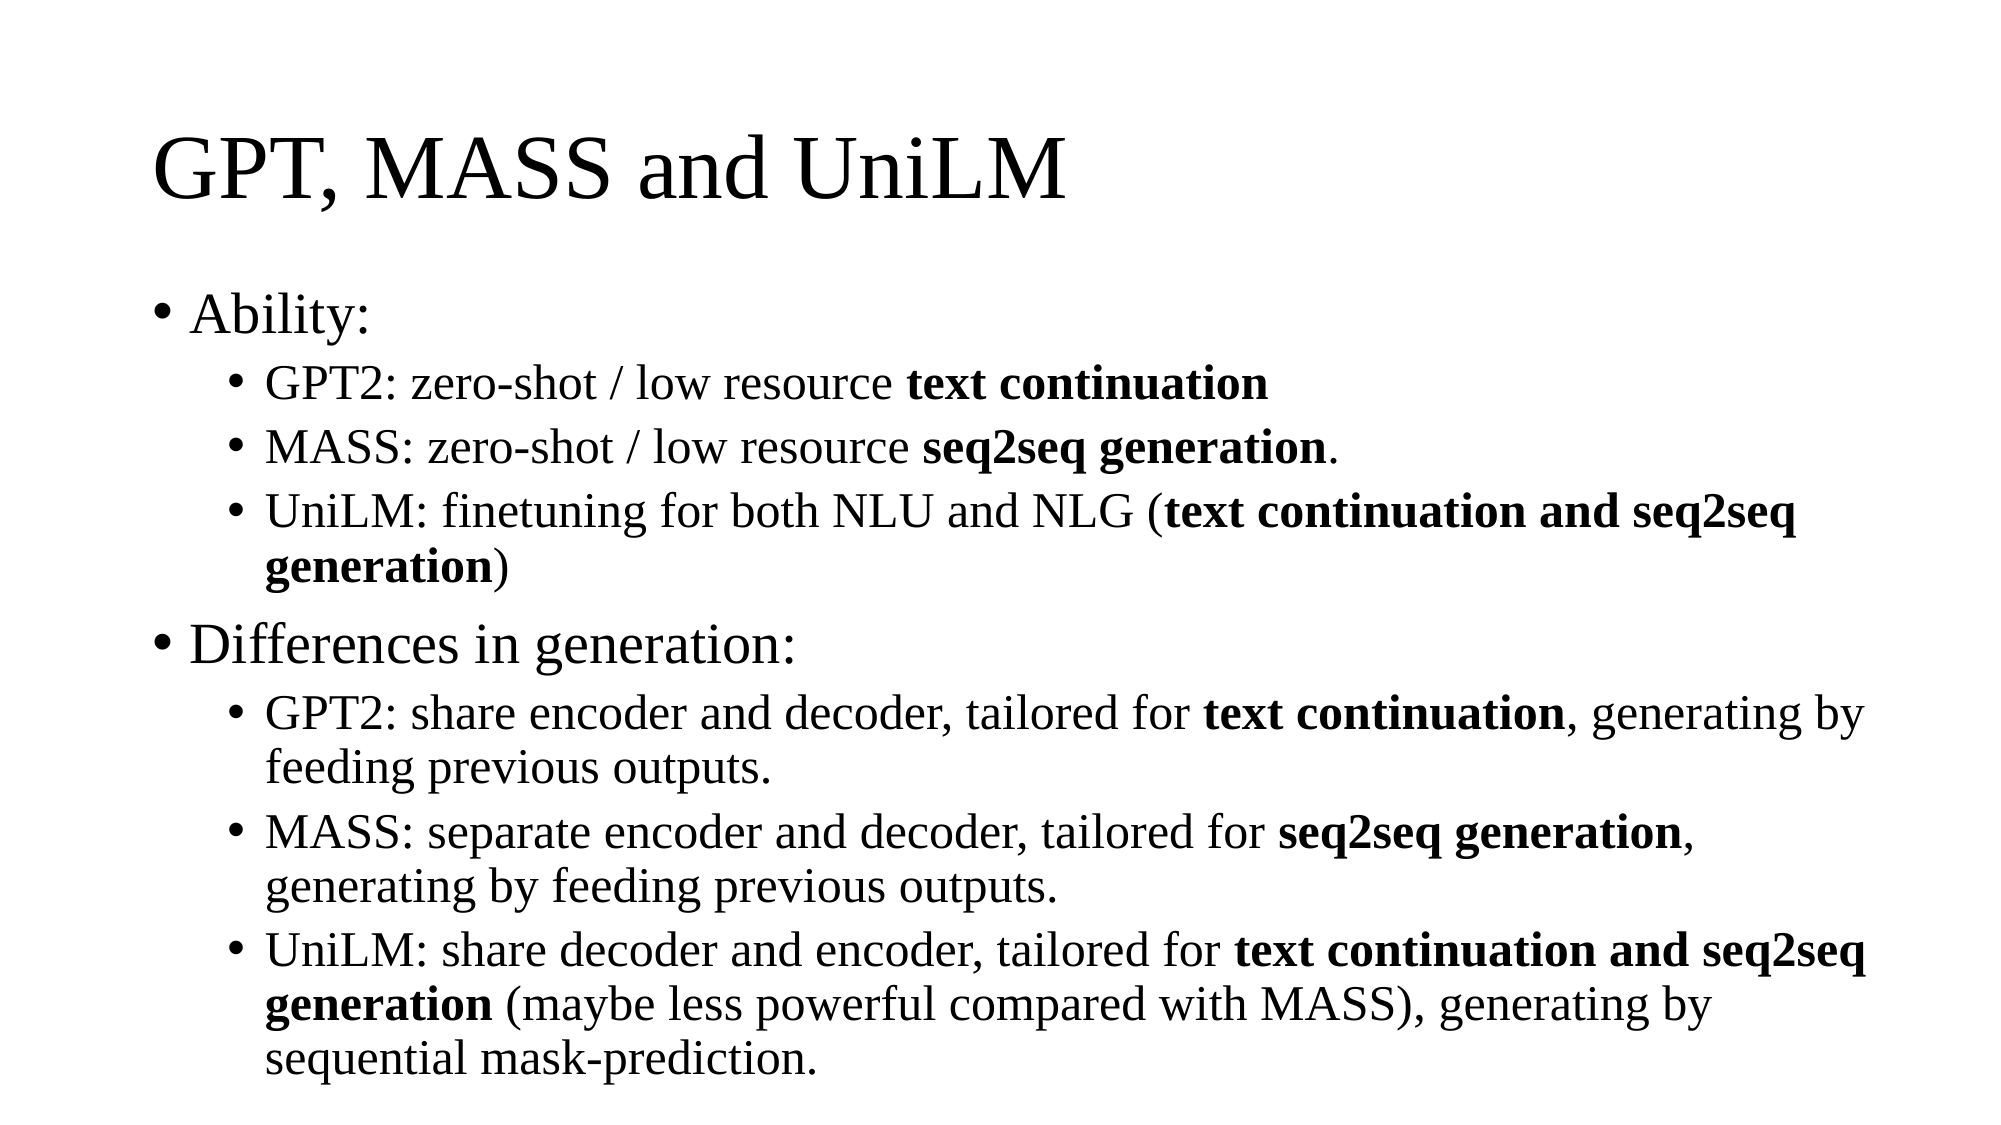

# GPT, MASS and UniLM
Ability:
GPT2: zero-shot / low resource text continuation
MASS: zero-shot / low resource seq2seq generation.
UniLM: finetuning for both NLU and NLG (text continuation and seq2seq generation)
Differences in generation:
GPT2: share encoder and decoder, tailored for text continuation, generating by feeding previous outputs.
MASS: separate encoder and decoder, tailored for seq2seq generation, generating by feeding previous outputs.
UniLM: share decoder and encoder, tailored for text continuation and seq2seq generation (maybe less powerful compared with MASS), generating by sequential mask-prediction.